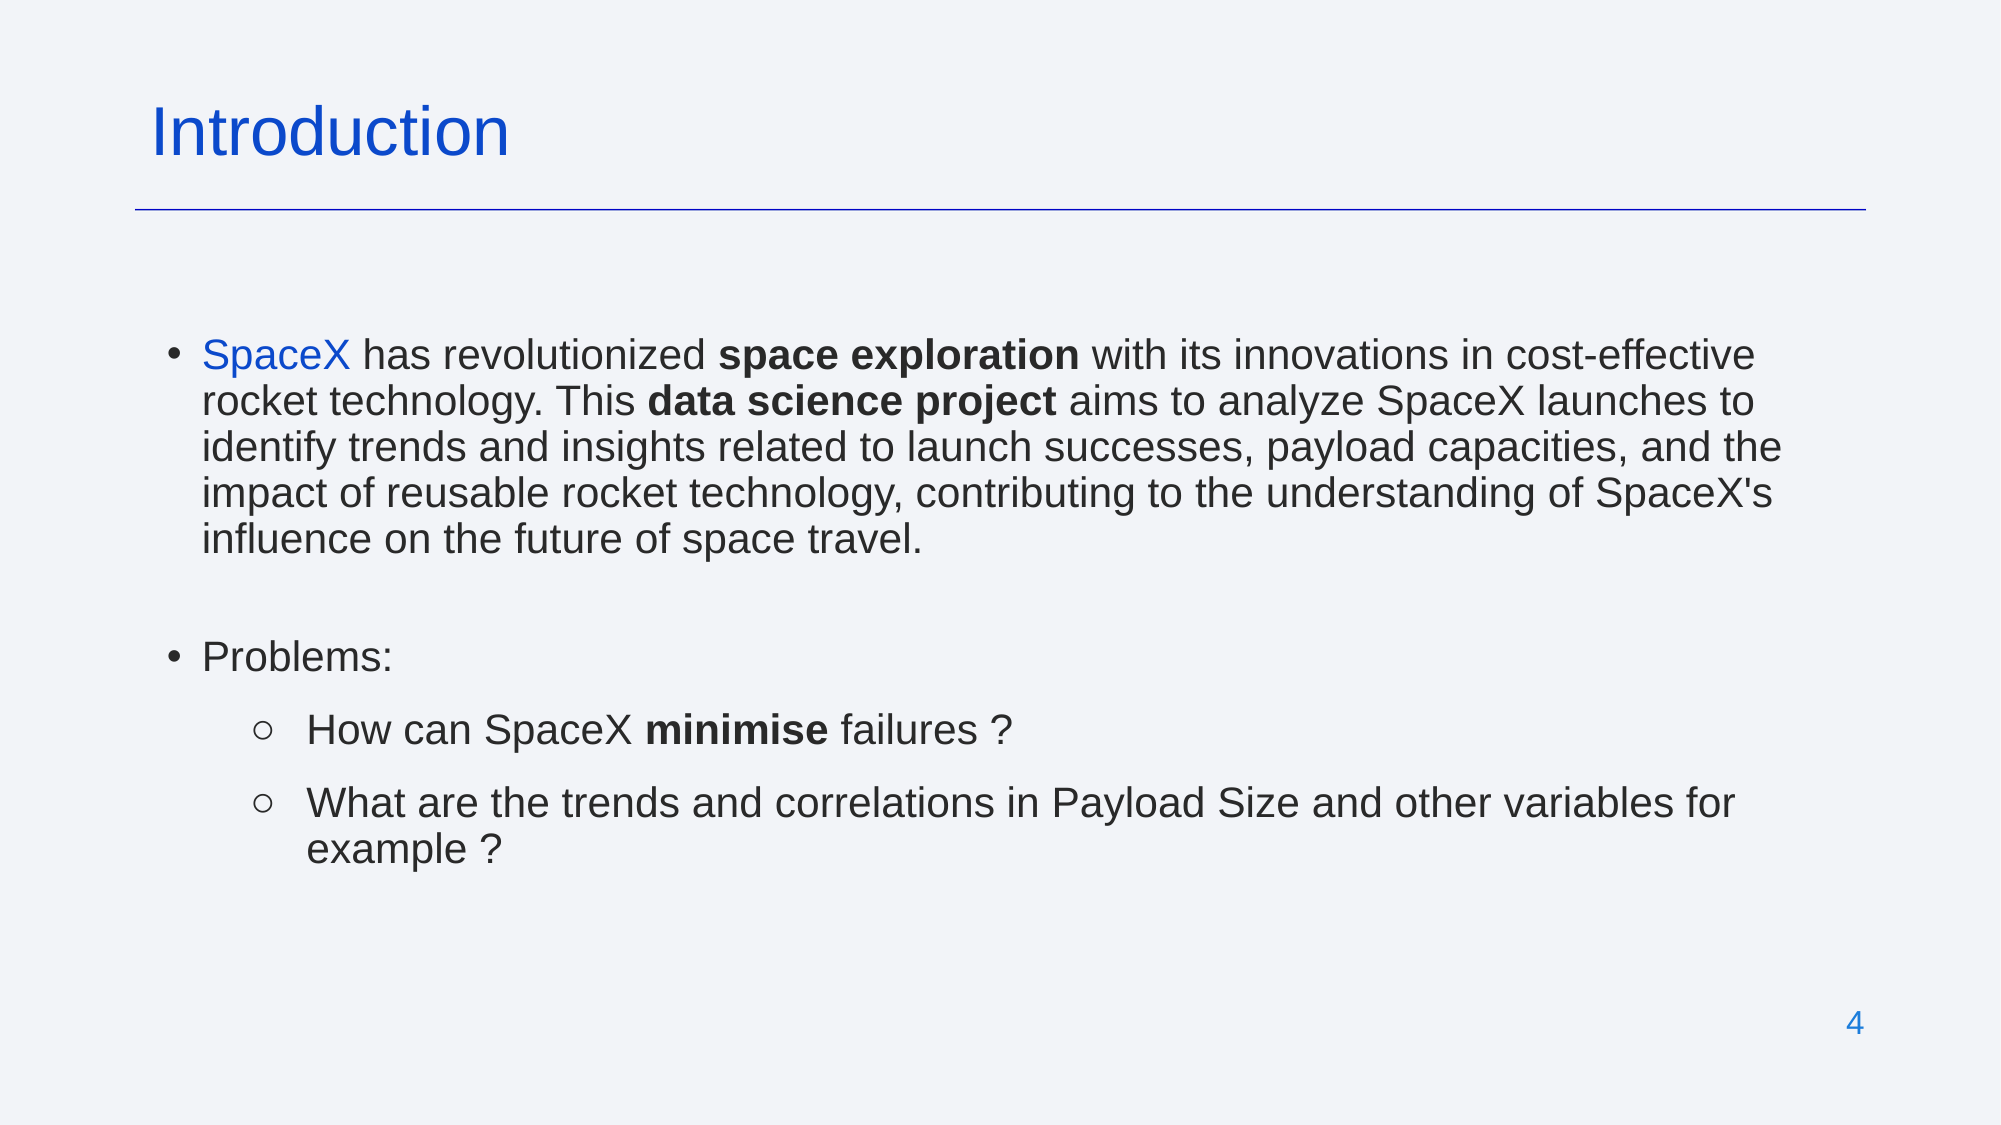

Introduction
SpaceX has revolutionized space exploration with its innovations in cost-effective rocket technology. This data science project aims to analyze SpaceX launches to identify trends and insights related to launch successes, payload capacities, and the impact of reusable rocket technology, contributing to the understanding of SpaceX's influence on the future of space travel.

Problems:
How can SpaceX minimise failures ?
What are the trends and correlations in Payload Size and other variables for example ?
4